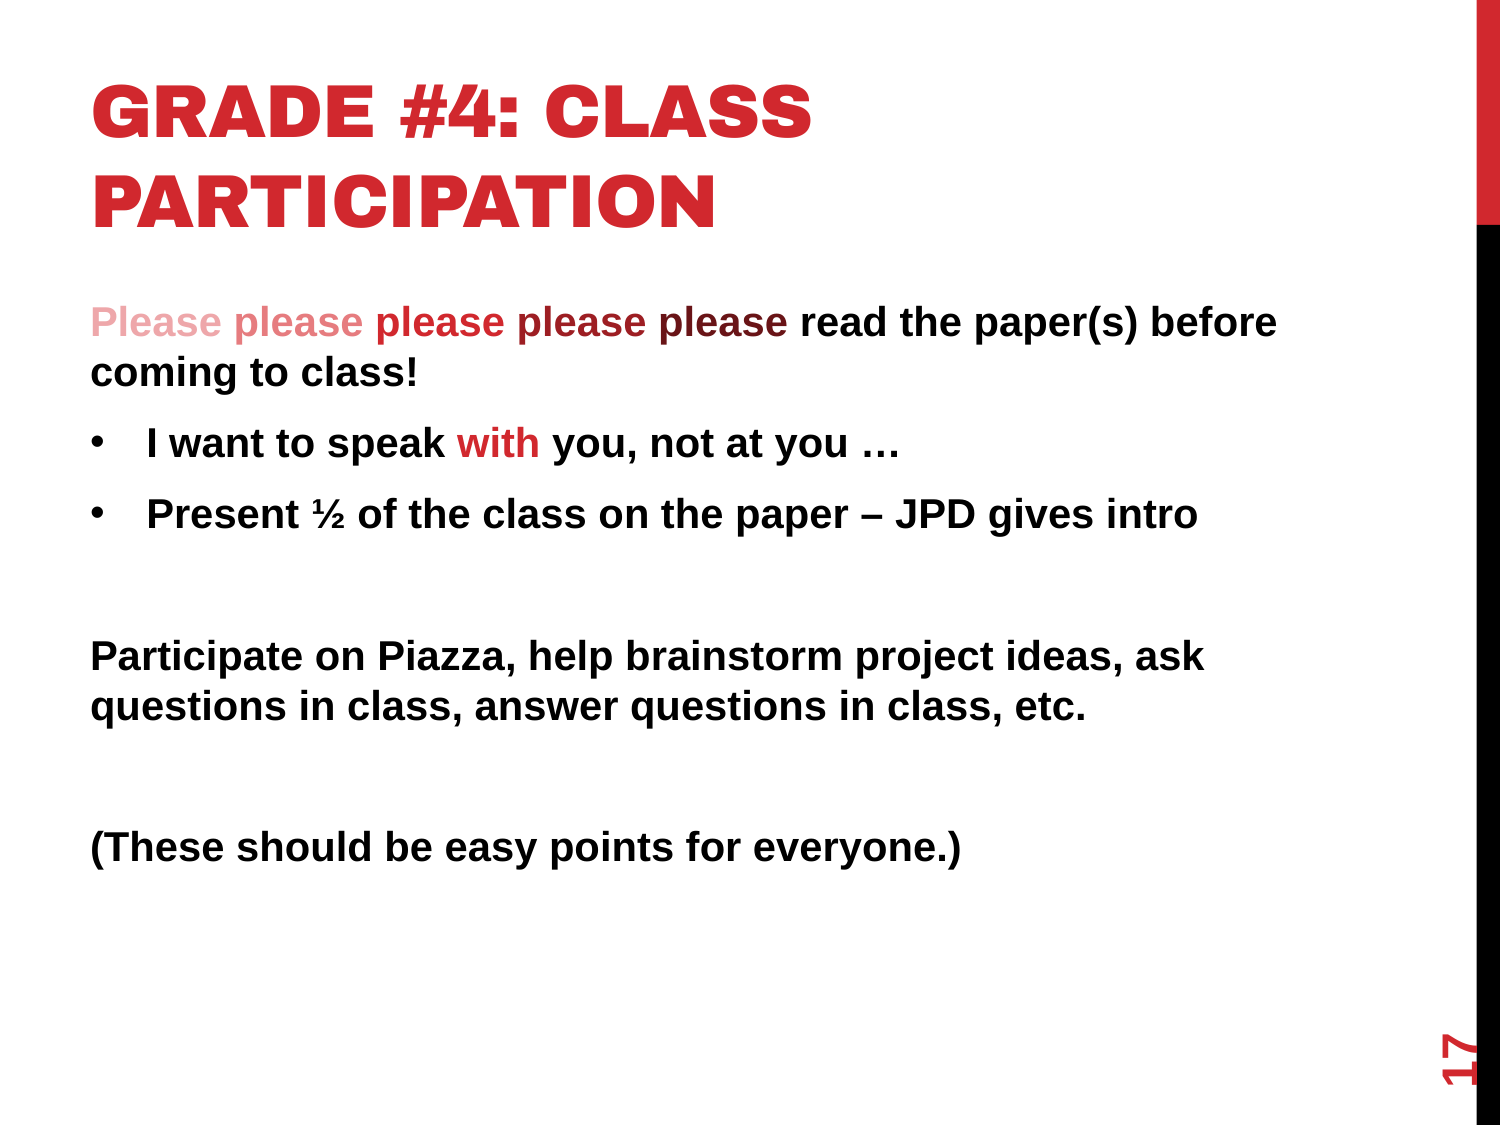

# Grade #4: Class Participation
Please please please please please read the paper(s) before coming to class!
I want to speak with you, not at you …
Present ½ of the class on the paper – JPD gives intro

Participate on Piazza, help brainstorm project ideas, ask questions in class, answer questions in class, etc.

(These should be easy points for everyone.)
17